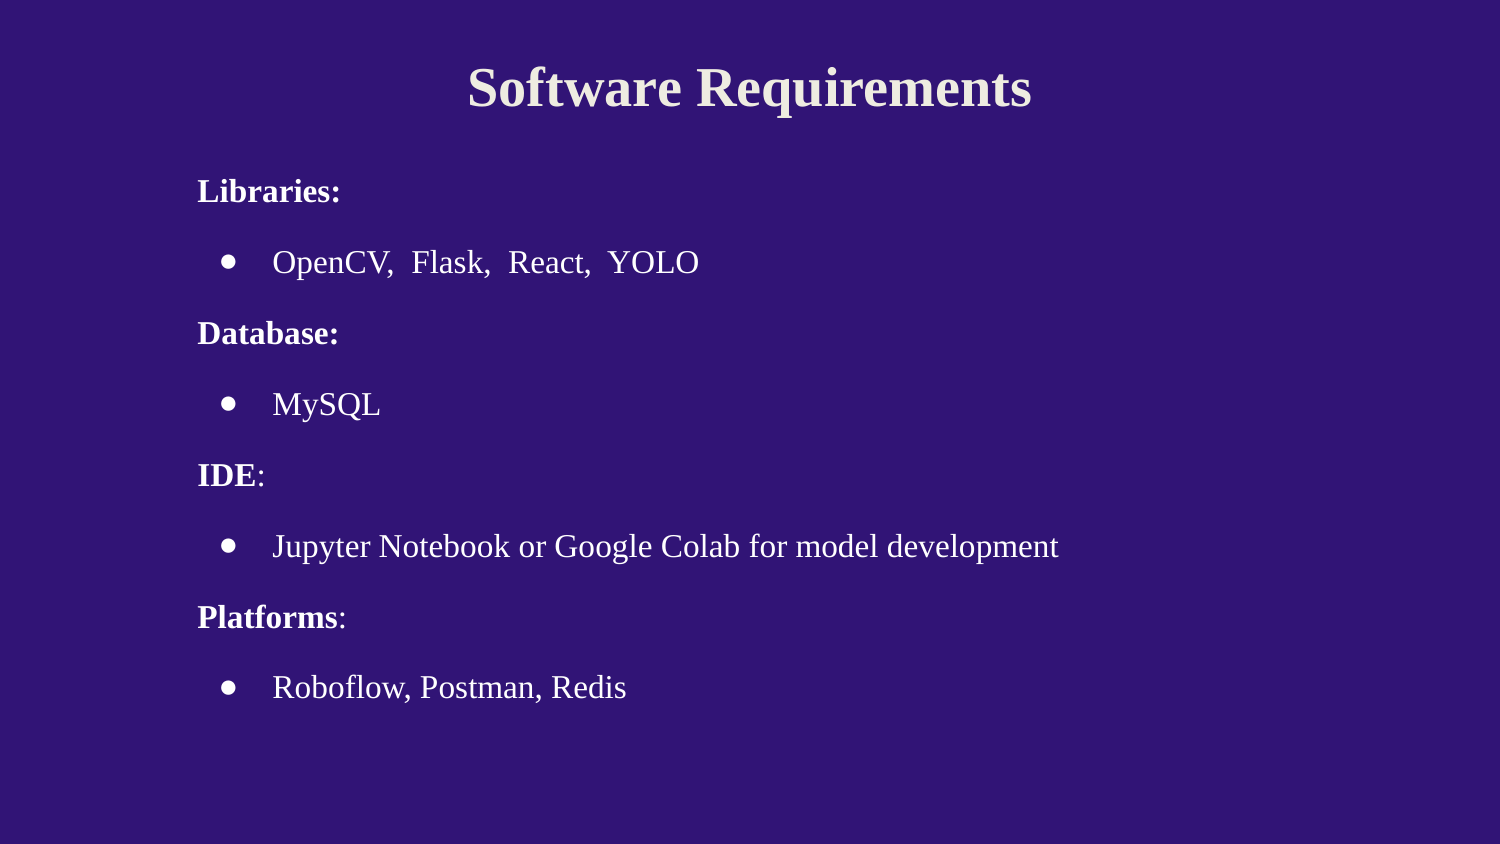

Software Requirements
Libraries:
OpenCV,  Flask,  React,  YOLO
Database:
MySQL
IDE:
Jupyter Notebook or Google Colab for model development
Platforms:
Roboflow, Postman, Redis